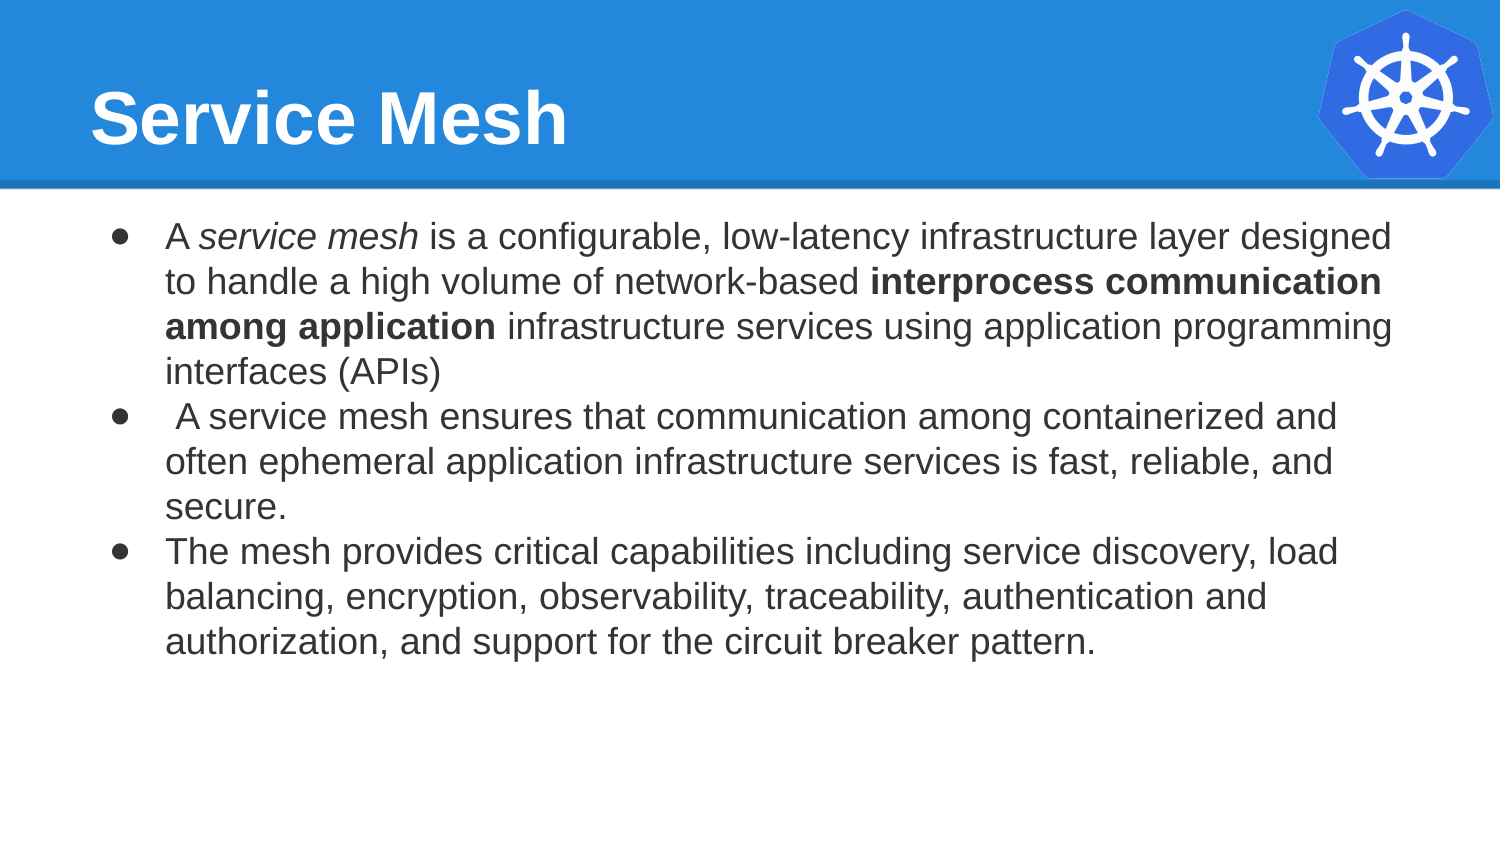

# Service Mesh
A service mesh is a configurable, low‑latency infrastructure layer designed to handle a high volume of network‑based interprocess communication among application infrastructure services using application programming interfaces (APIs)
 A service mesh ensures that communication among containerized and often ephemeral application infrastructure services is fast, reliable, and secure.
The mesh provides critical capabilities including service discovery, load balancing, encryption, observability, traceability, authentication and authorization, and support for the circuit breaker pattern.